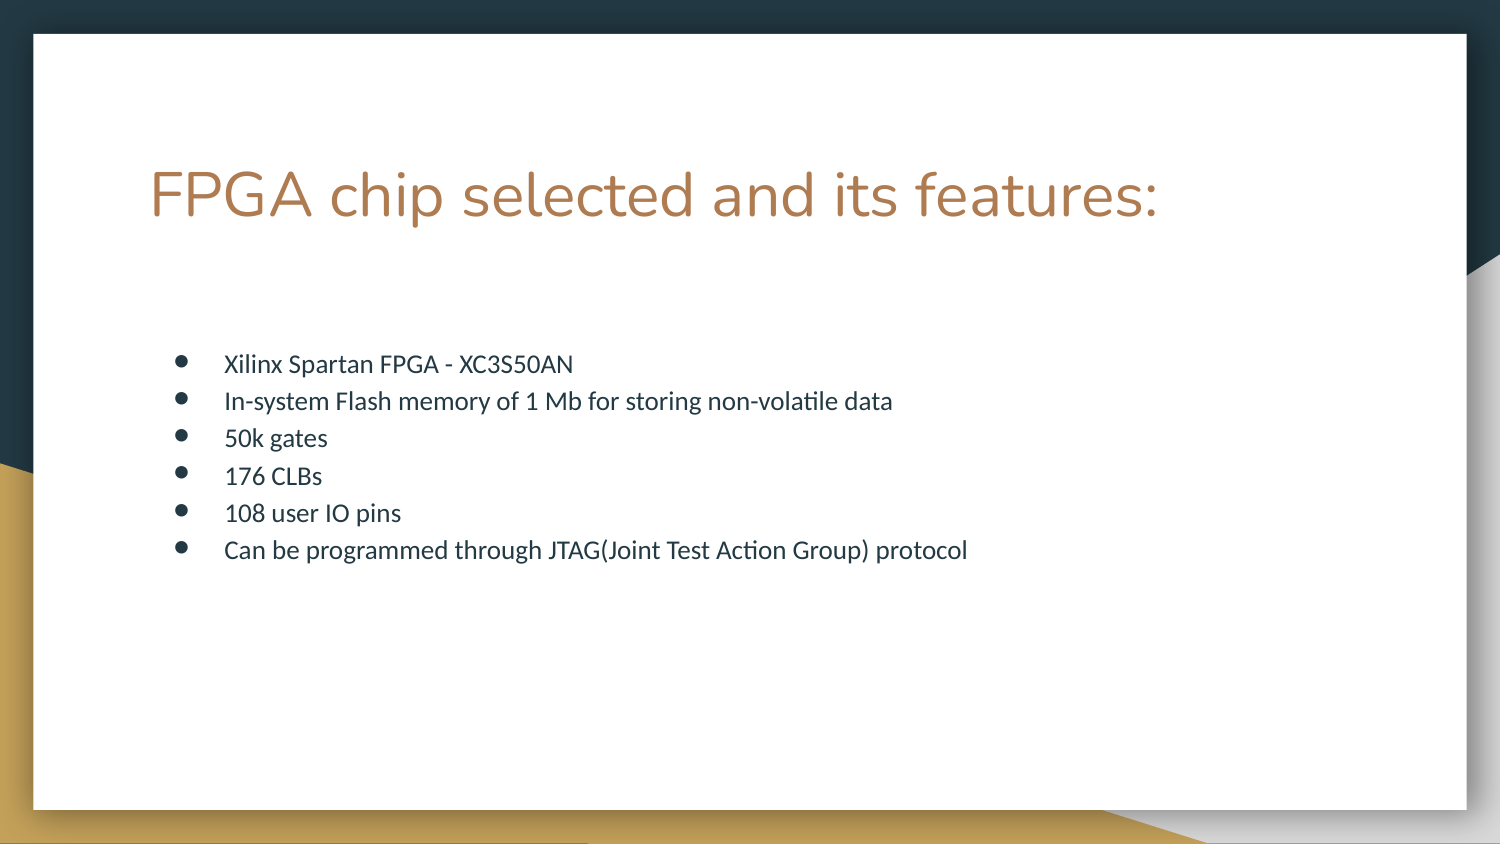

# FPGA chip selected and its features:
Xilinx Spartan FPGA - XC3S50AN
In-system Flash memory of 1 Mb for storing non-volatile data
50k gates
176 CLBs
108 user IO pins
Can be programmed through JTAG(Joint Test Action Group) protocol